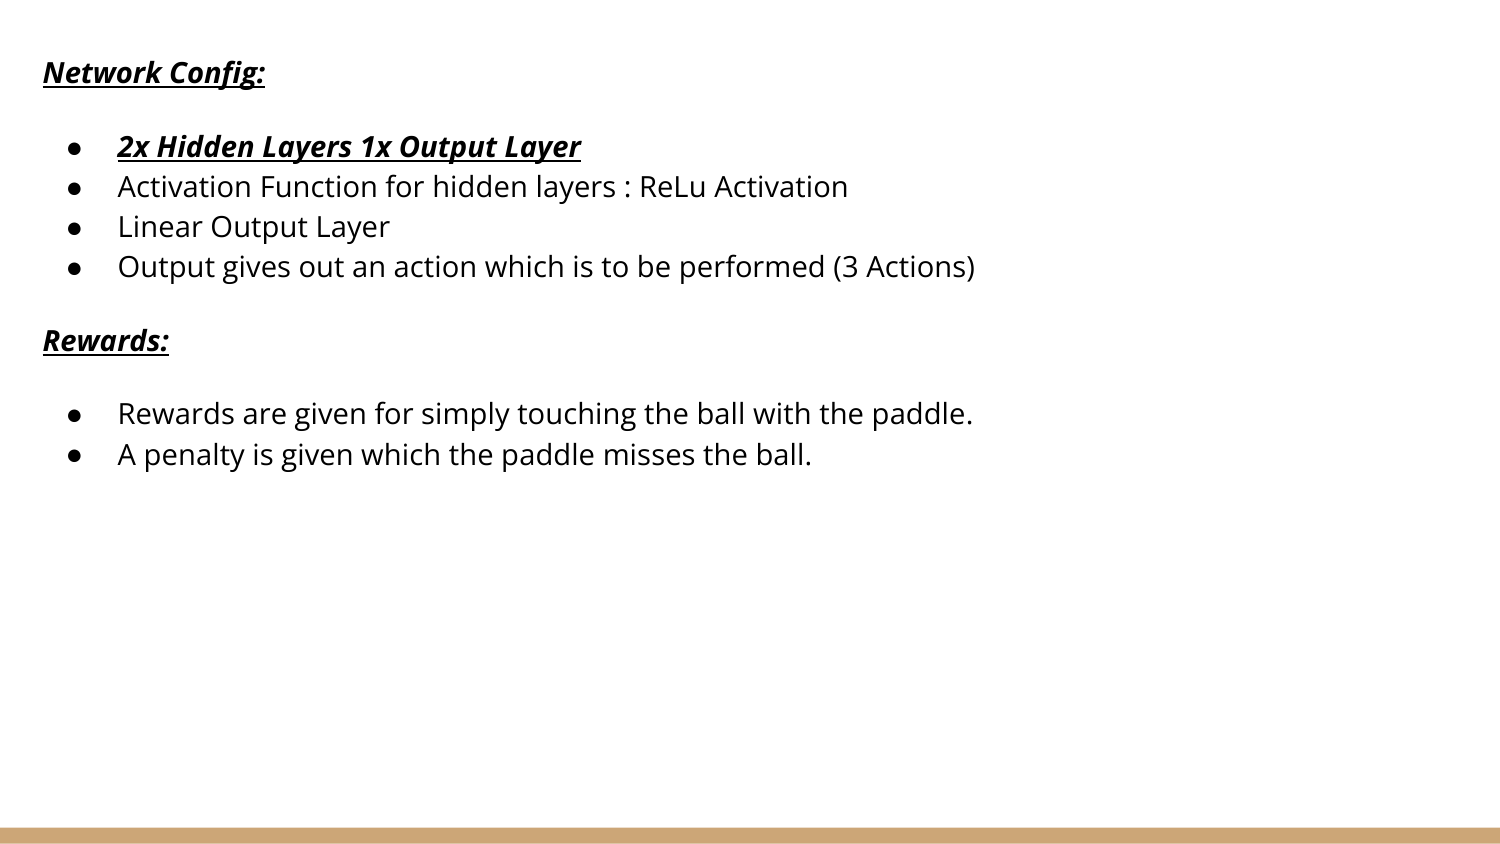

Network Config:
2x Hidden Layers 1x Output Layer
Activation Function for hidden layers : ReLu Activation
Linear Output Layer
Output gives out an action which is to be performed (3 Actions)
Rewards:
Rewards are given for simply touching the ball with the paddle.
A penalty is given which the paddle misses the ball.